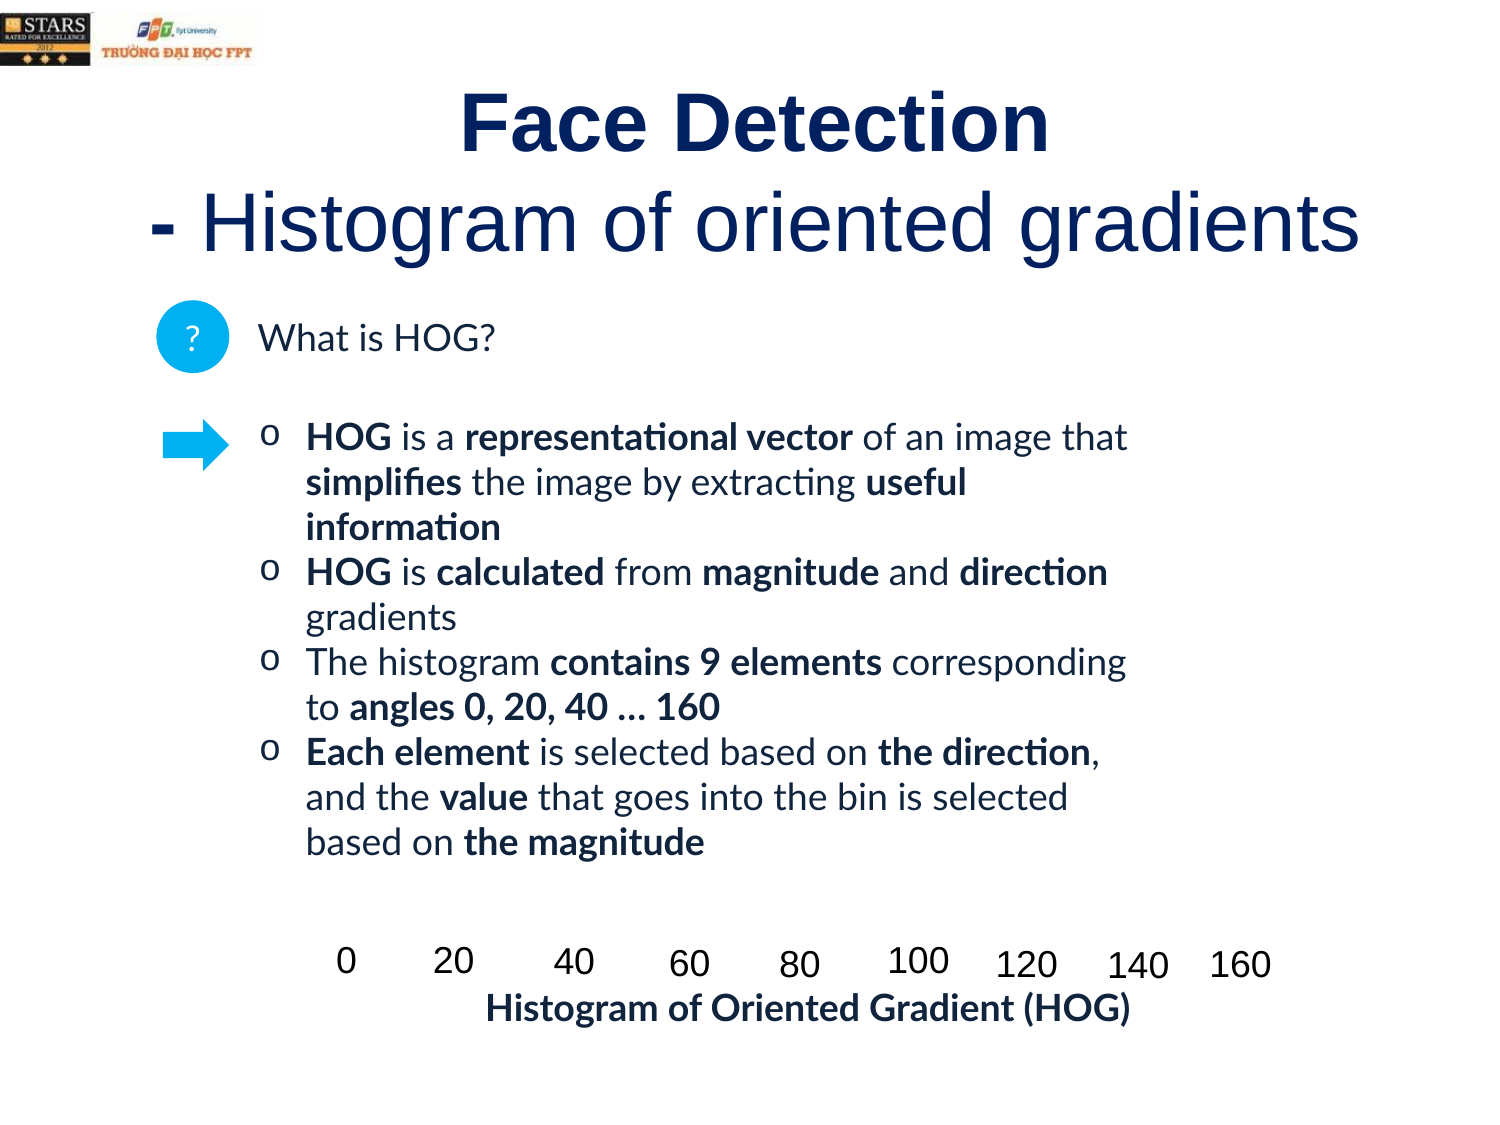

# Face Detection - Histogram of oriented gradients
?
What is HOG?
HOG is a representational vector of an image that simplifies the image by extracting useful information
HOG is calculated from magnitude and direction gradients
The histogram contains 9 elements corresponding to angles 0, 20, 40 … 160
Each element is selected based on the direction, and the value that goes into the bin is selected based on the magnitude

|  |  |  |  |  |  |  |  |  |
| --- | --- | --- | --- | --- | --- | --- | --- | --- |
100
0
20
40
60
160
80
120
140
Histogram of Oriented Gradient (HOG)